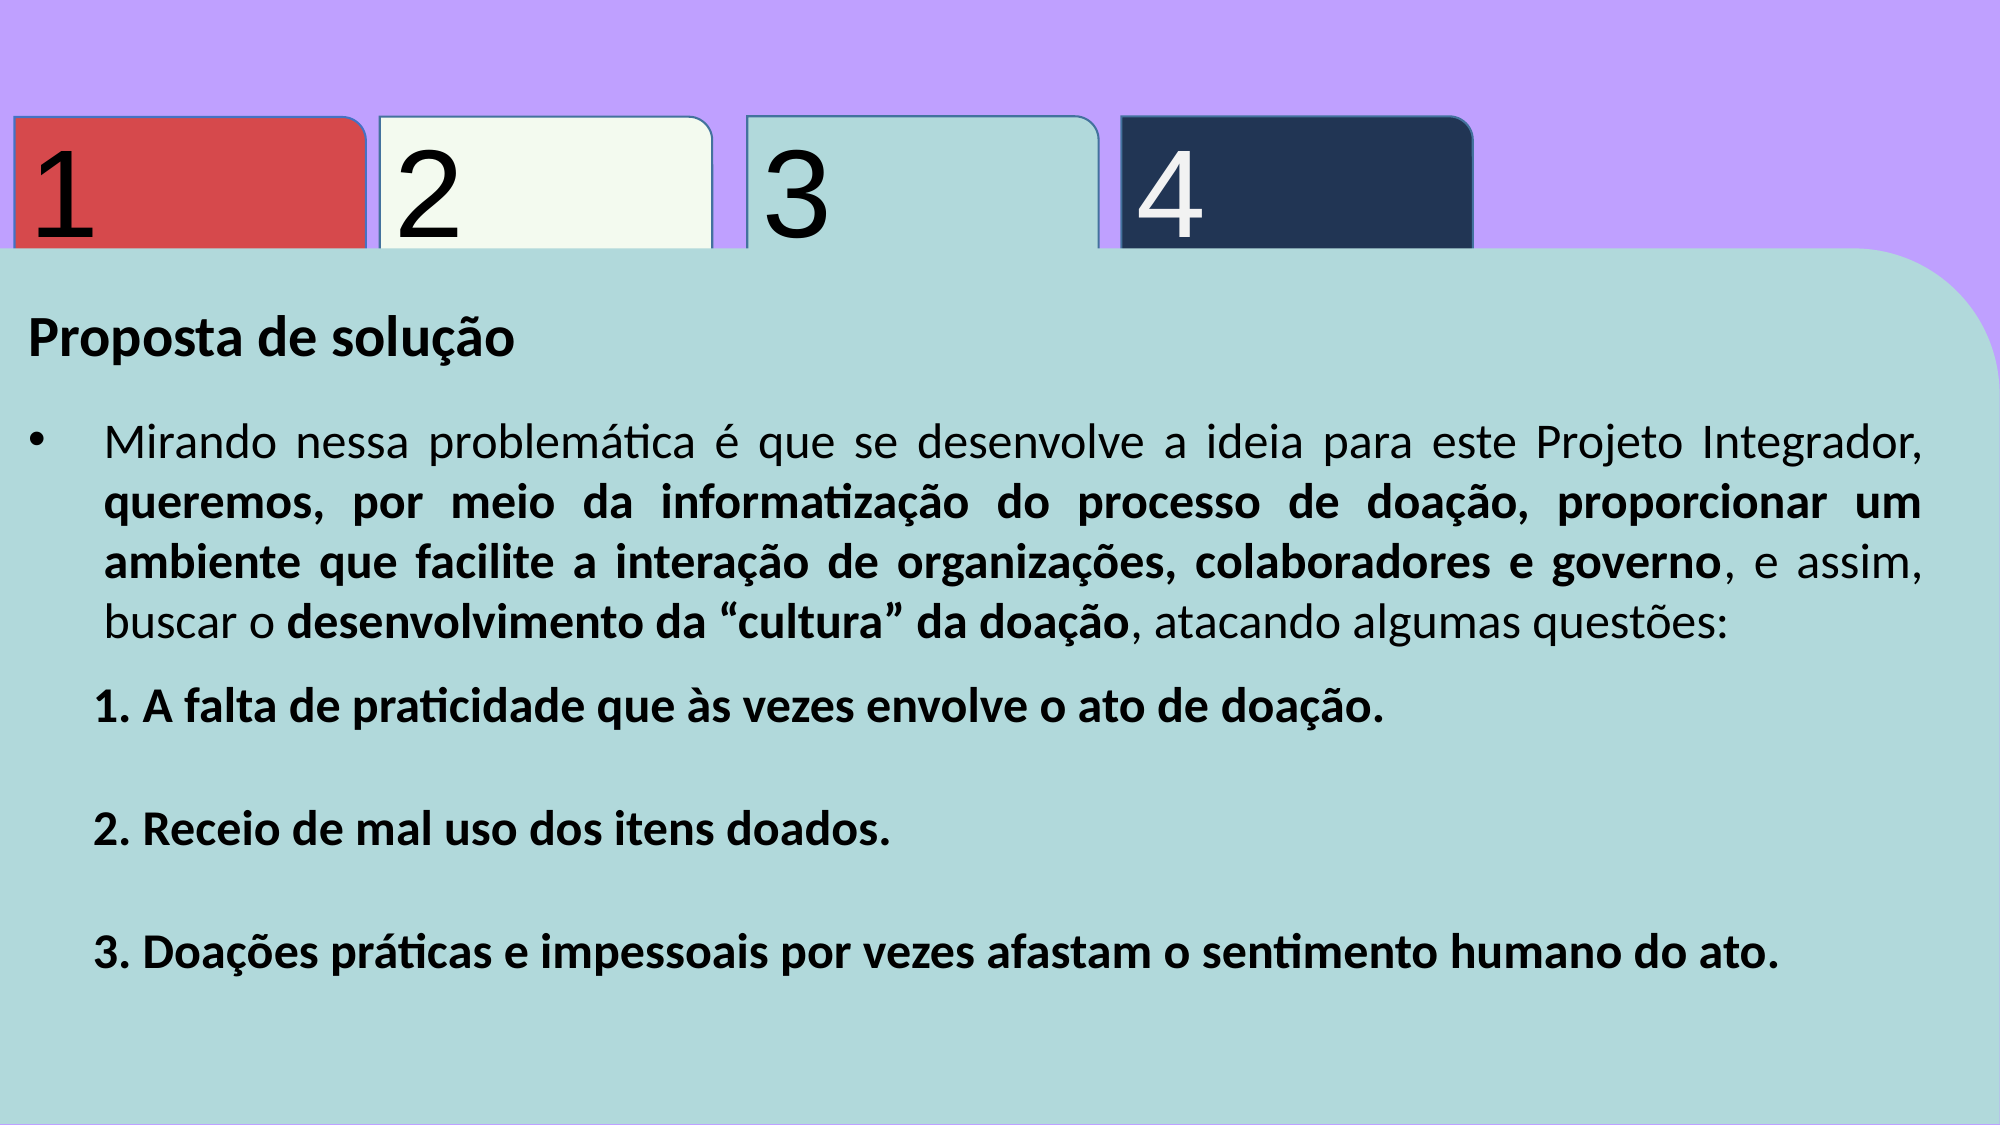

3
4
2
1

Proposta de solução

Mirando nessa problemática é que se desenvolve a ideia para este Projeto Integrador, queremos, por meio da informatização do processo de doação, proporcionar um ambiente que facilite a interação de organizações, colaboradores e governo, e assim, buscar o desenvolvimento da “cultura” da doação, atacando algumas questões:

1. A falta de praticidade que às vezes envolve o ato de doação.
2. Receio de mal uso dos itens doados.
3. Doações práticas e impessoais por vezes afastam o sentimento humano do ato.